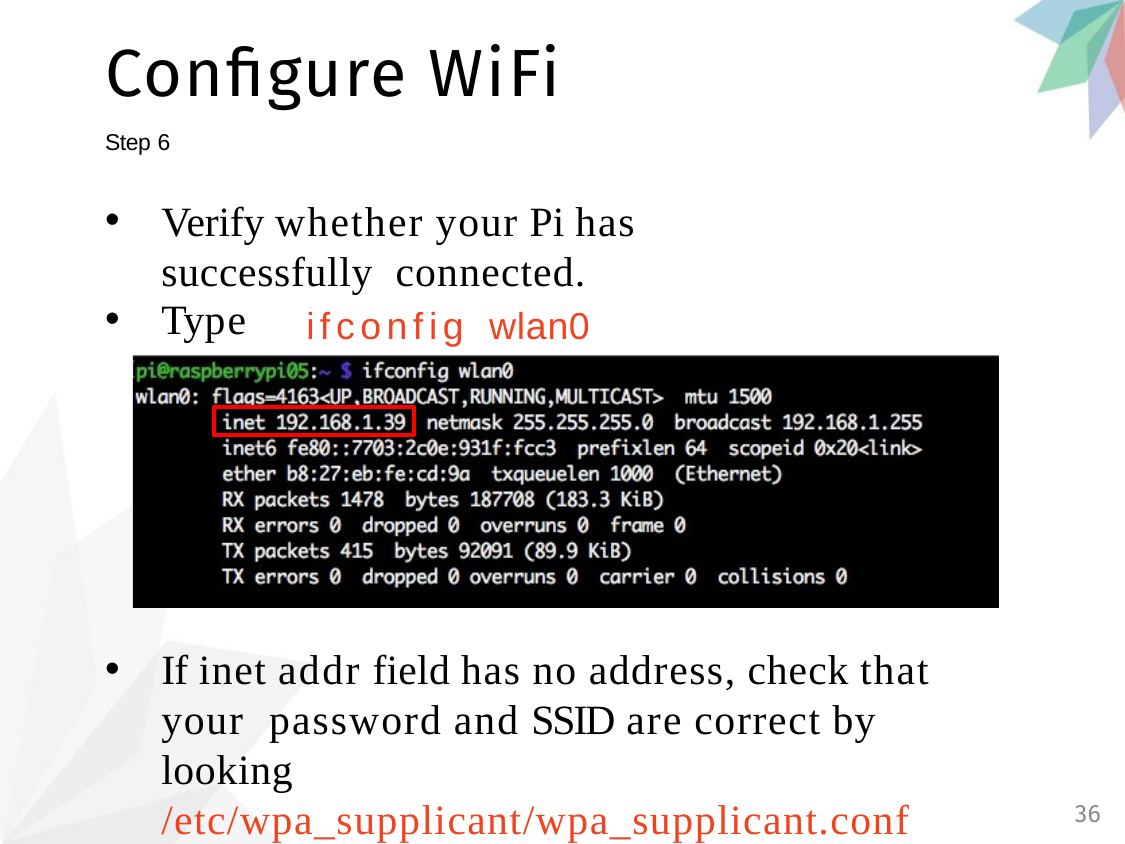

# Configure WiFi
Step 6

Verify whether your Pi has successfully  connected.
Type
ifconfig wlan0

If inet addr field has no address, check that your  password and SSID are correct by looking
/etc/wpa_supplicant/wpa_supplicant.conf
36